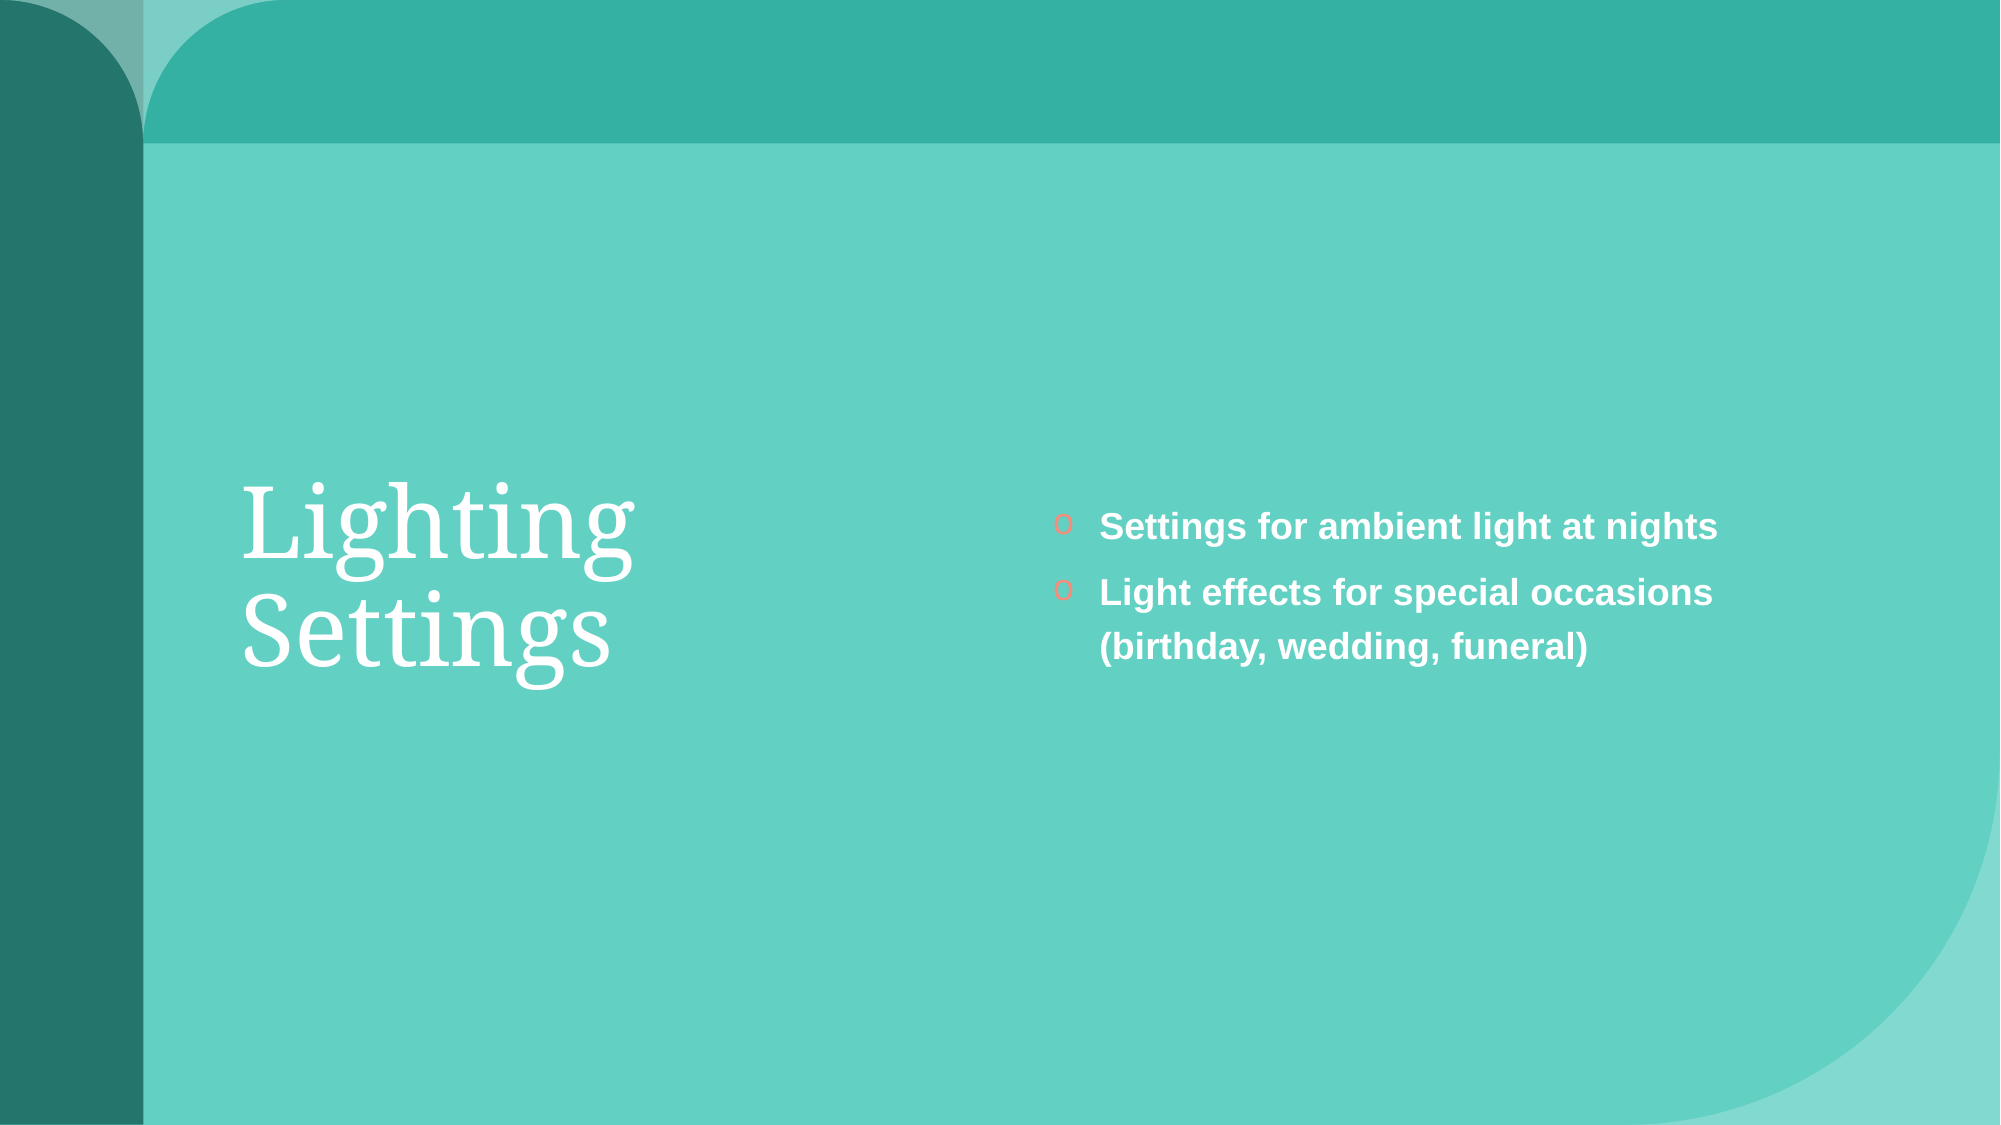

Settings for ambient light at nights
Light effects for special occasions (birthday, wedding, funeral)
# Lighting Settings